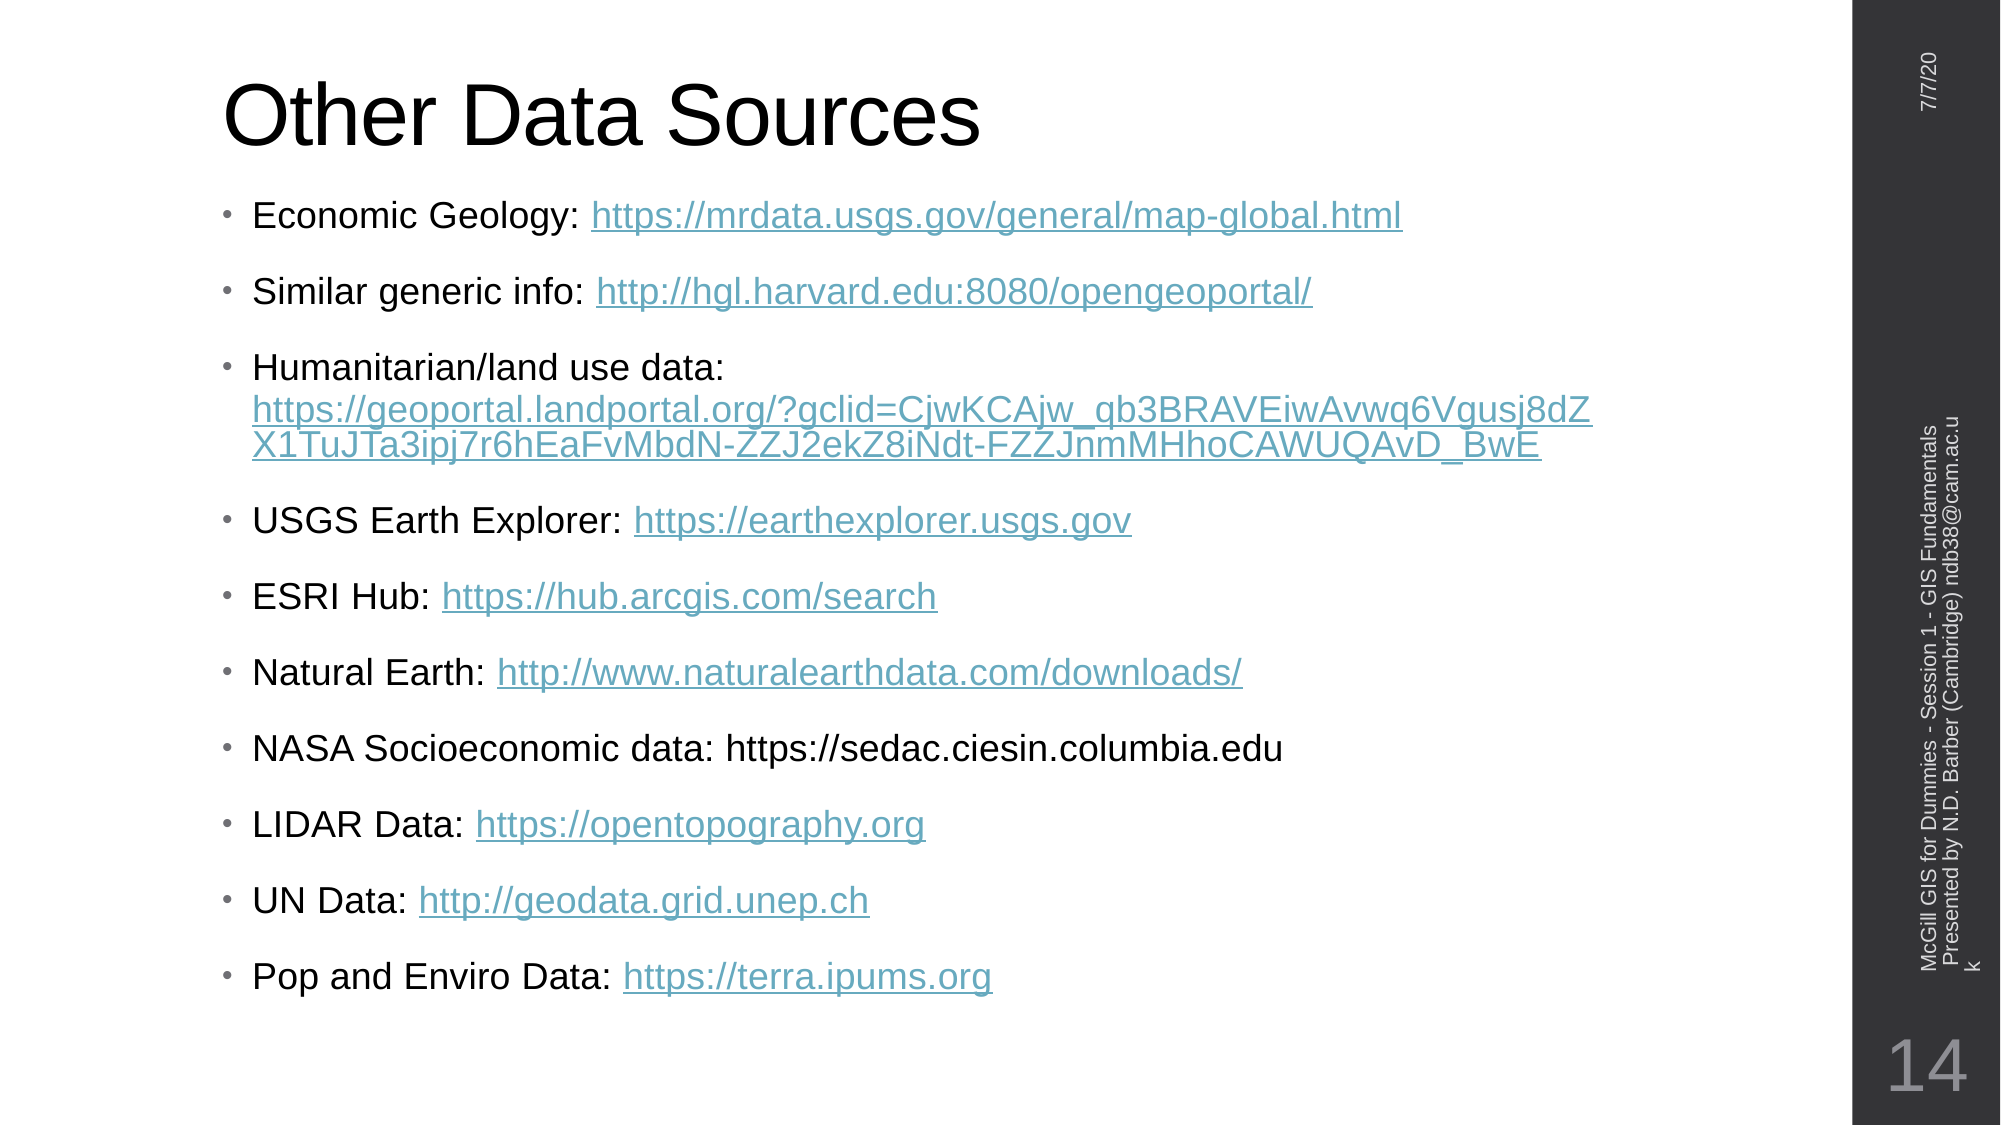

# Other Data Sources
7/7/20
Economic Geology: https://mrdata.usgs.gov/general/map-global.html
Similar generic info: http://hgl.harvard.edu:8080/opengeoportal/
Humanitarian/land use data: https://geoportal.landportal.org/?gclid=CjwKCAjw_qb3BRAVEiwAvwq6Vgusj8dZX1TuJTa3ipj7r6hEaFvMbdN-ZZJ2ekZ8iNdt-FZZJnmMHhoCAWUQAvD_BwE
USGS Earth Explorer: https://earthexplorer.usgs.gov
ESRI Hub: https://hub.arcgis.com/search
Natural Earth: http://www.naturalearthdata.com/downloads/
NASA Socioeconomic data: https://sedac.ciesin.columbia.edu
LIDAR Data: https://opentopography.org
UN Data: http://geodata.grid.unep.ch
Pop and Enviro Data: https://terra.ipums.org

McGill GIS for Dummies - Session 1 - GIS Fundamentals  Presented by N.D. Barber (Cambridge) ndb38@cam.ac.uk
14